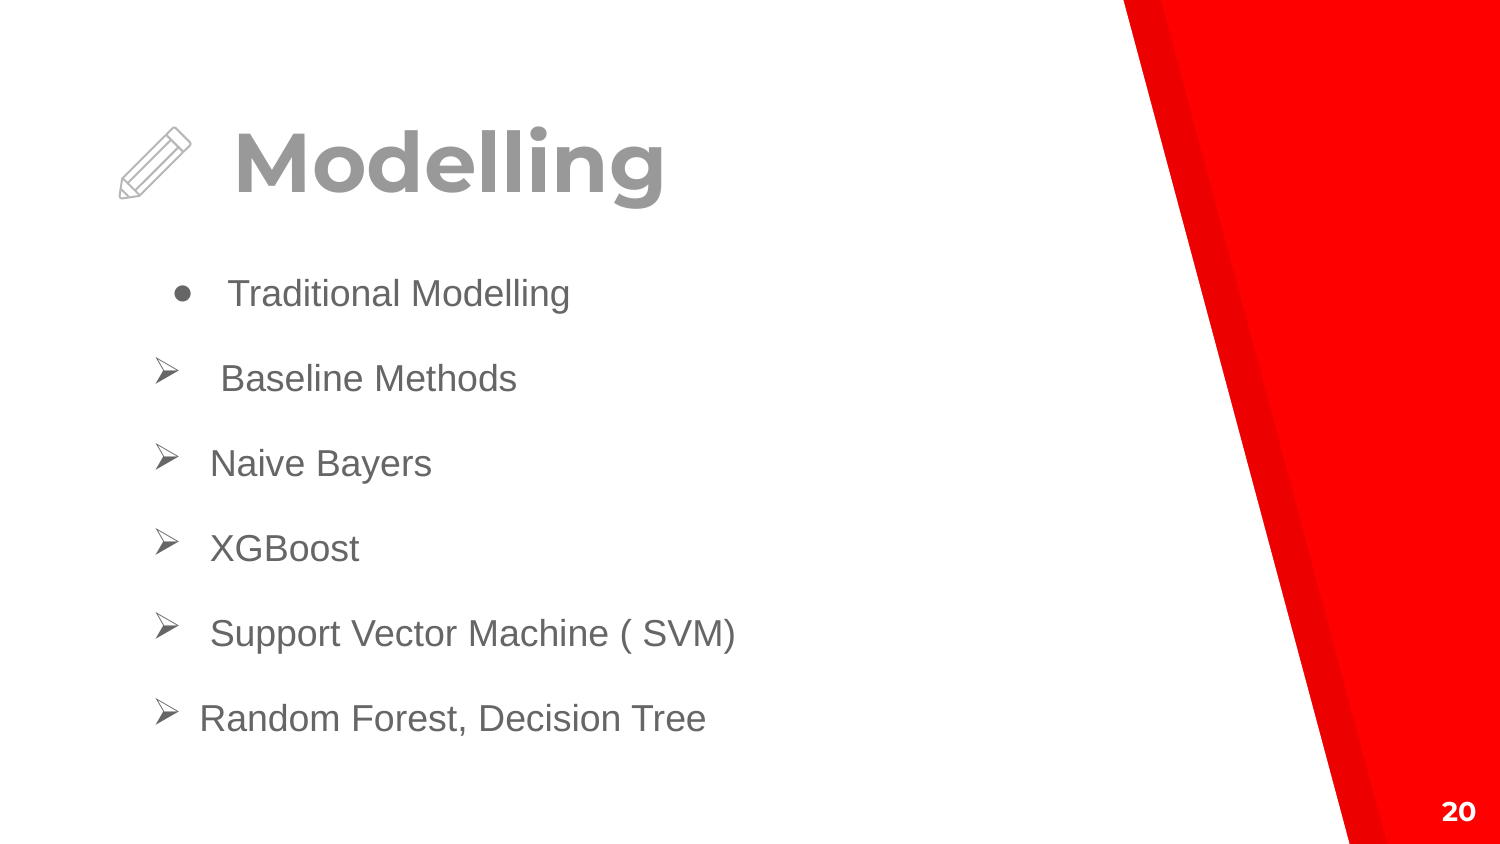

# Modelling

Traditional Modelling
  Baseline Methods
 Naive Bayers
 XGBoost
 Support Vector Machine ( SVM)
Random Forest, Decision Tree

20